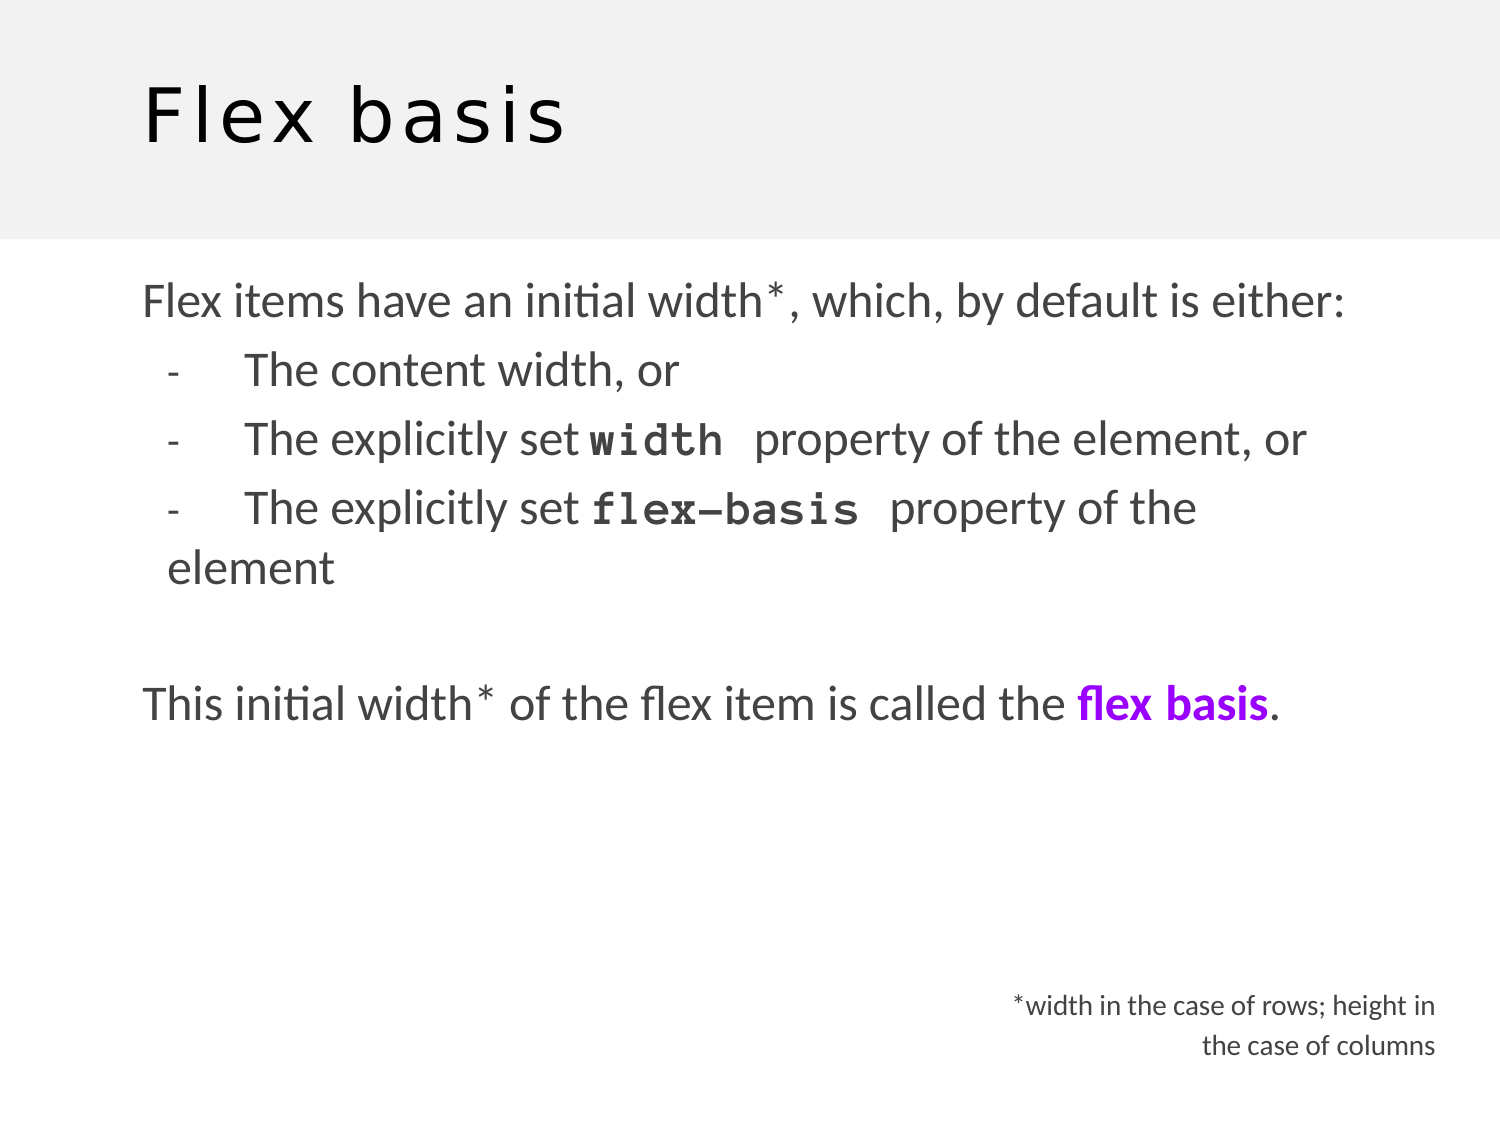

# Flex basis
Flex items have an initial width*, which, by default is either:
-	The content width, or
-	The explicitly set width property of the element, or
-	The explicitly set flex-basis property of the element

This initial width* of the flex item is called the flex basis.
*width in the case of rows; height in
the case of columns